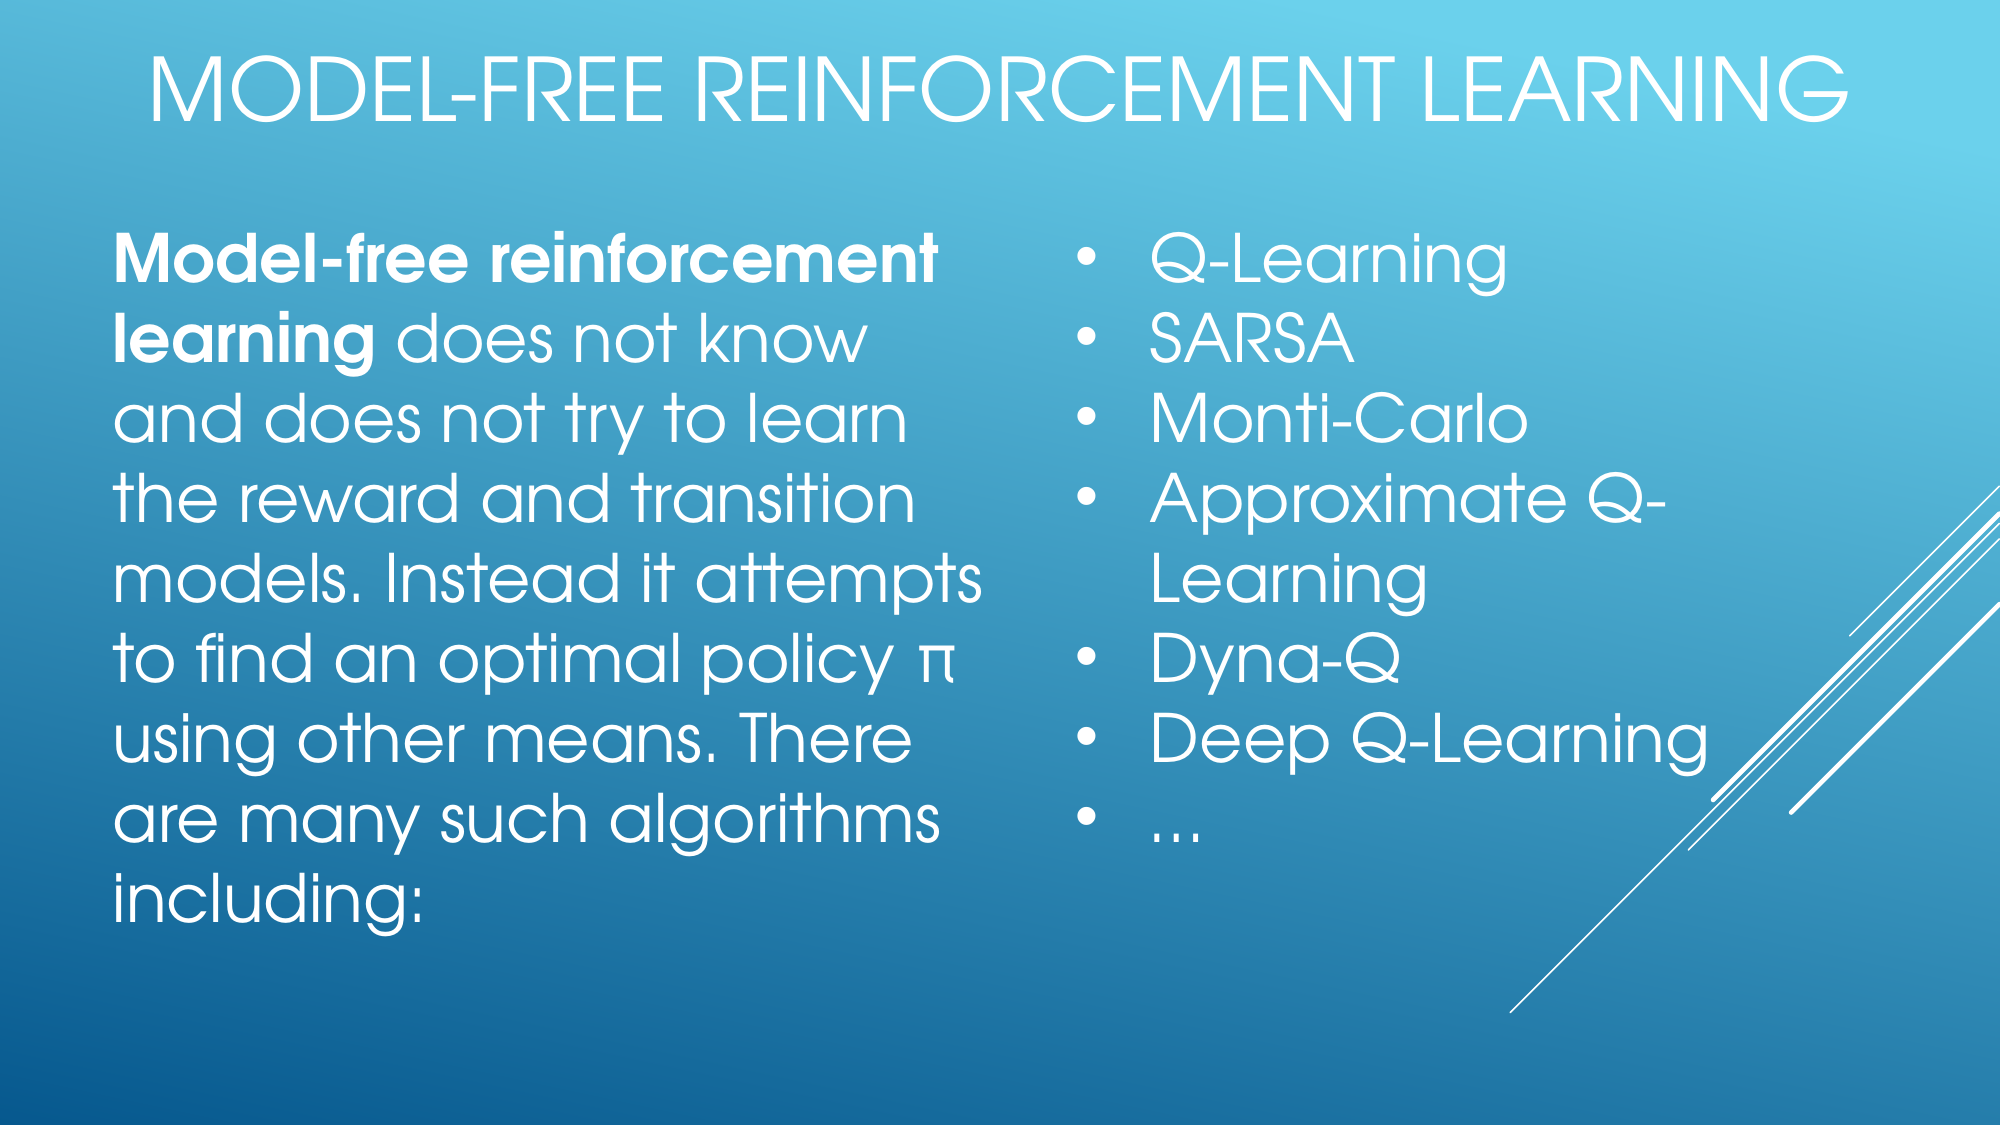

# Model-free Reinforcement learning
Model-free reinforcement learning does not know and does not try to learn the reward and transition models. Instead it attempts to find an optimal policy π using other means. There are many such algorithms including:

Q-Learning
SARSA
Monti-Carlo
Approximate Q-Learning
Dyna-Q
Deep Q-Learning
…